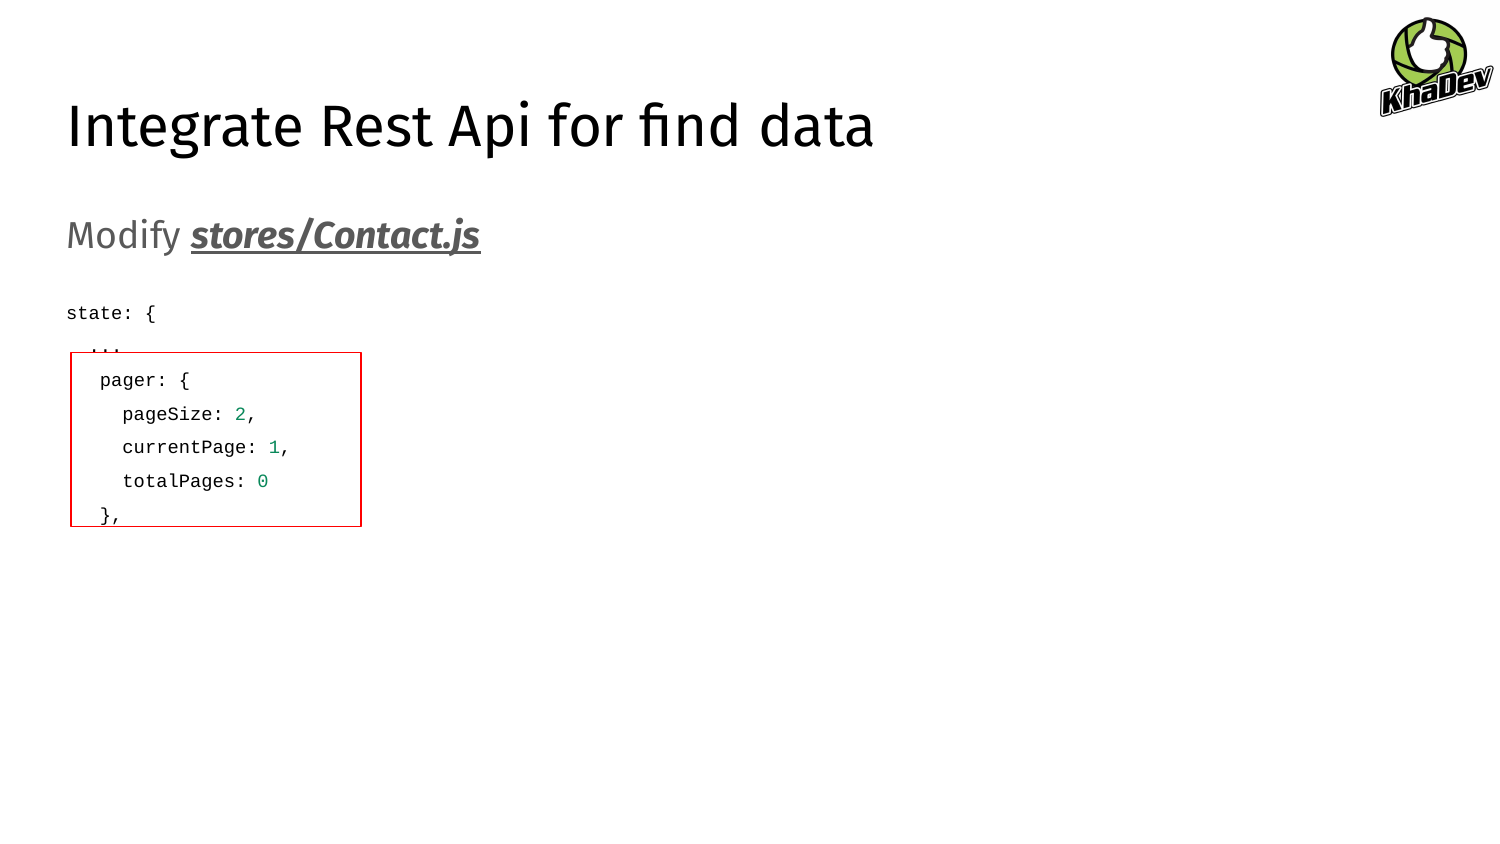

# Integrate Rest Api for find data

Modify stores/Contact.js
state: {
  ...
   pager: {
     pageSize: 2,
     currentPage: 1,
     totalPages: 0
   },